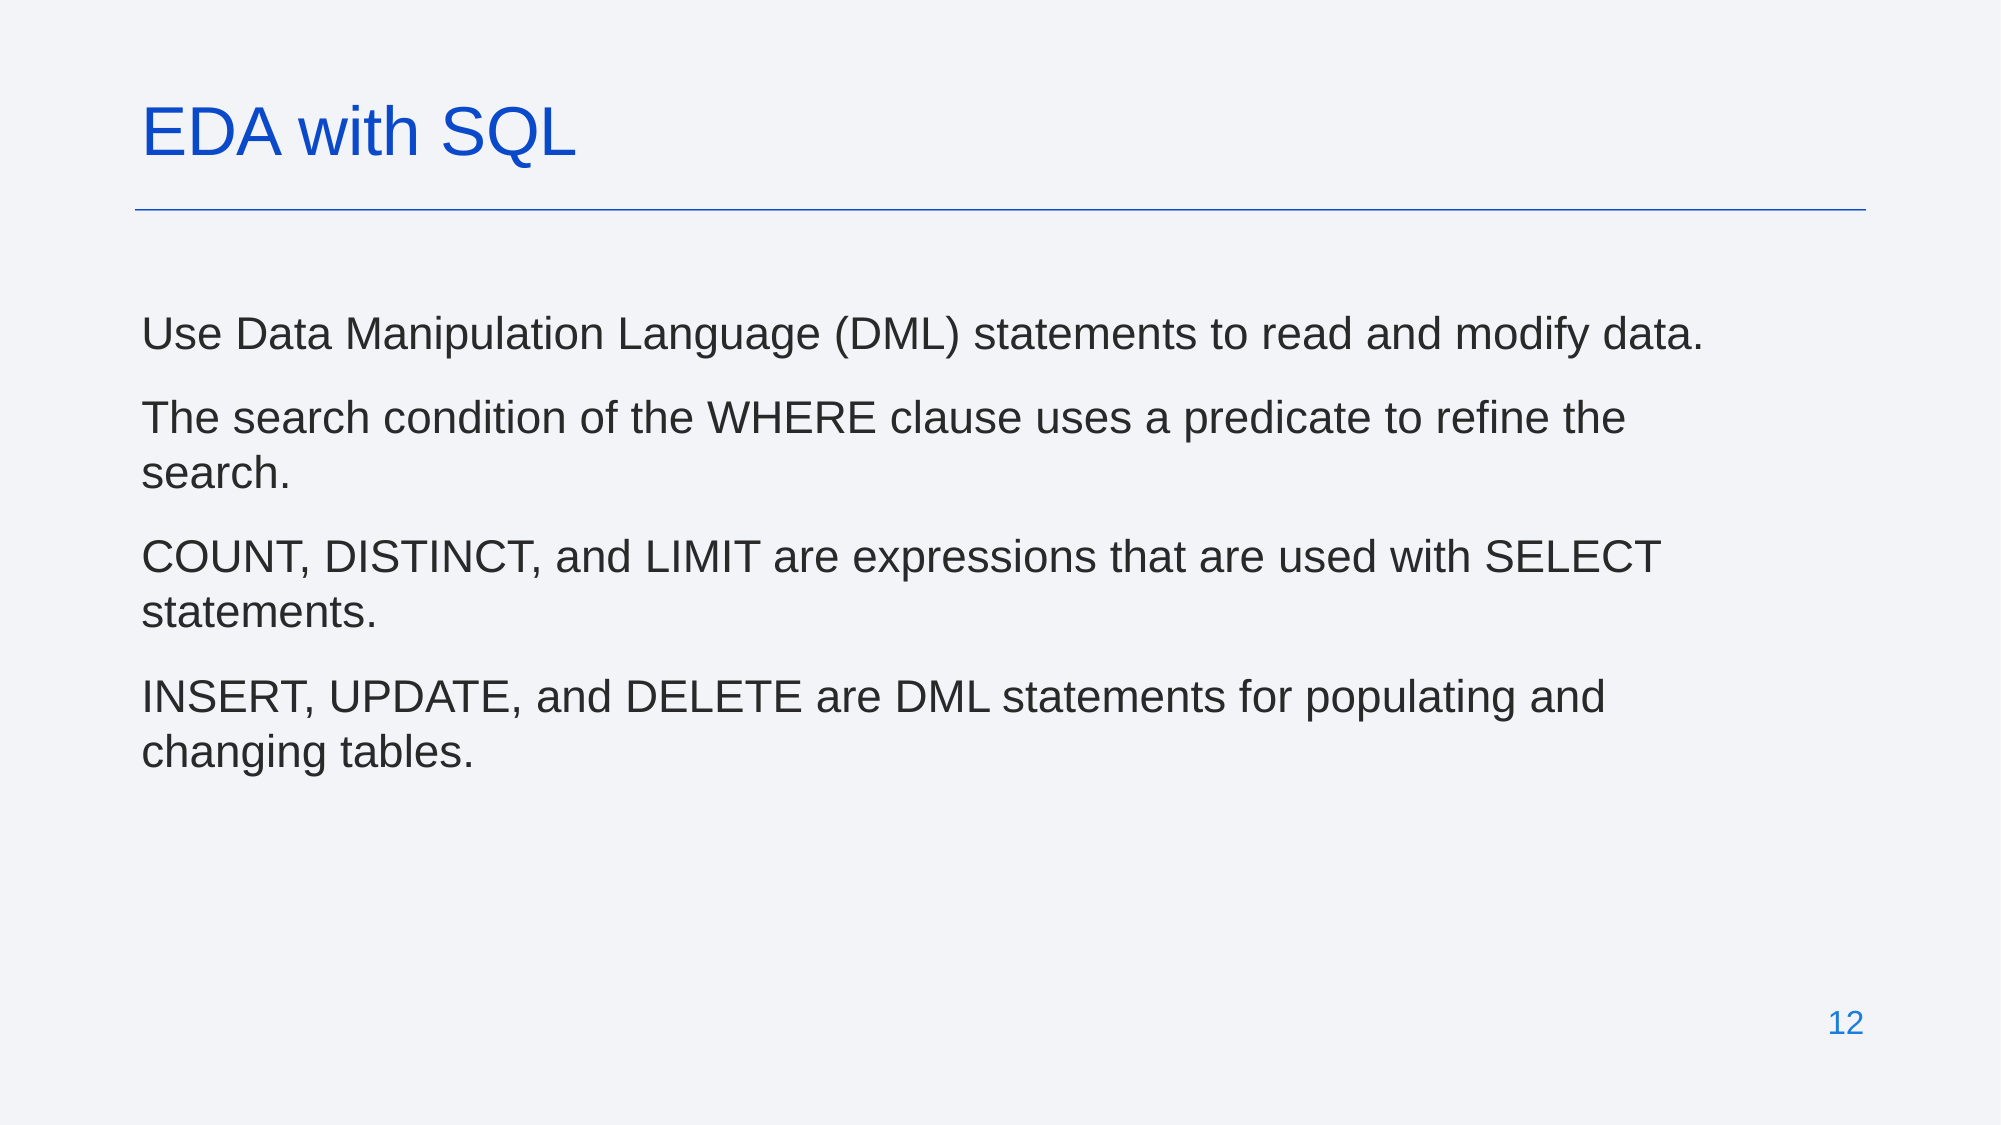

EDA with SQL
Use Data Manipulation Language (DML) statements to read and modify data.
The search condition of the WHERE clause uses a predicate to refine the search.
COUNT, DISTINCT, and LIMIT are expressions that are used with SELECT statements.
INSERT, UPDATE, and DELETE are DML statements for populating and changing tables.

12